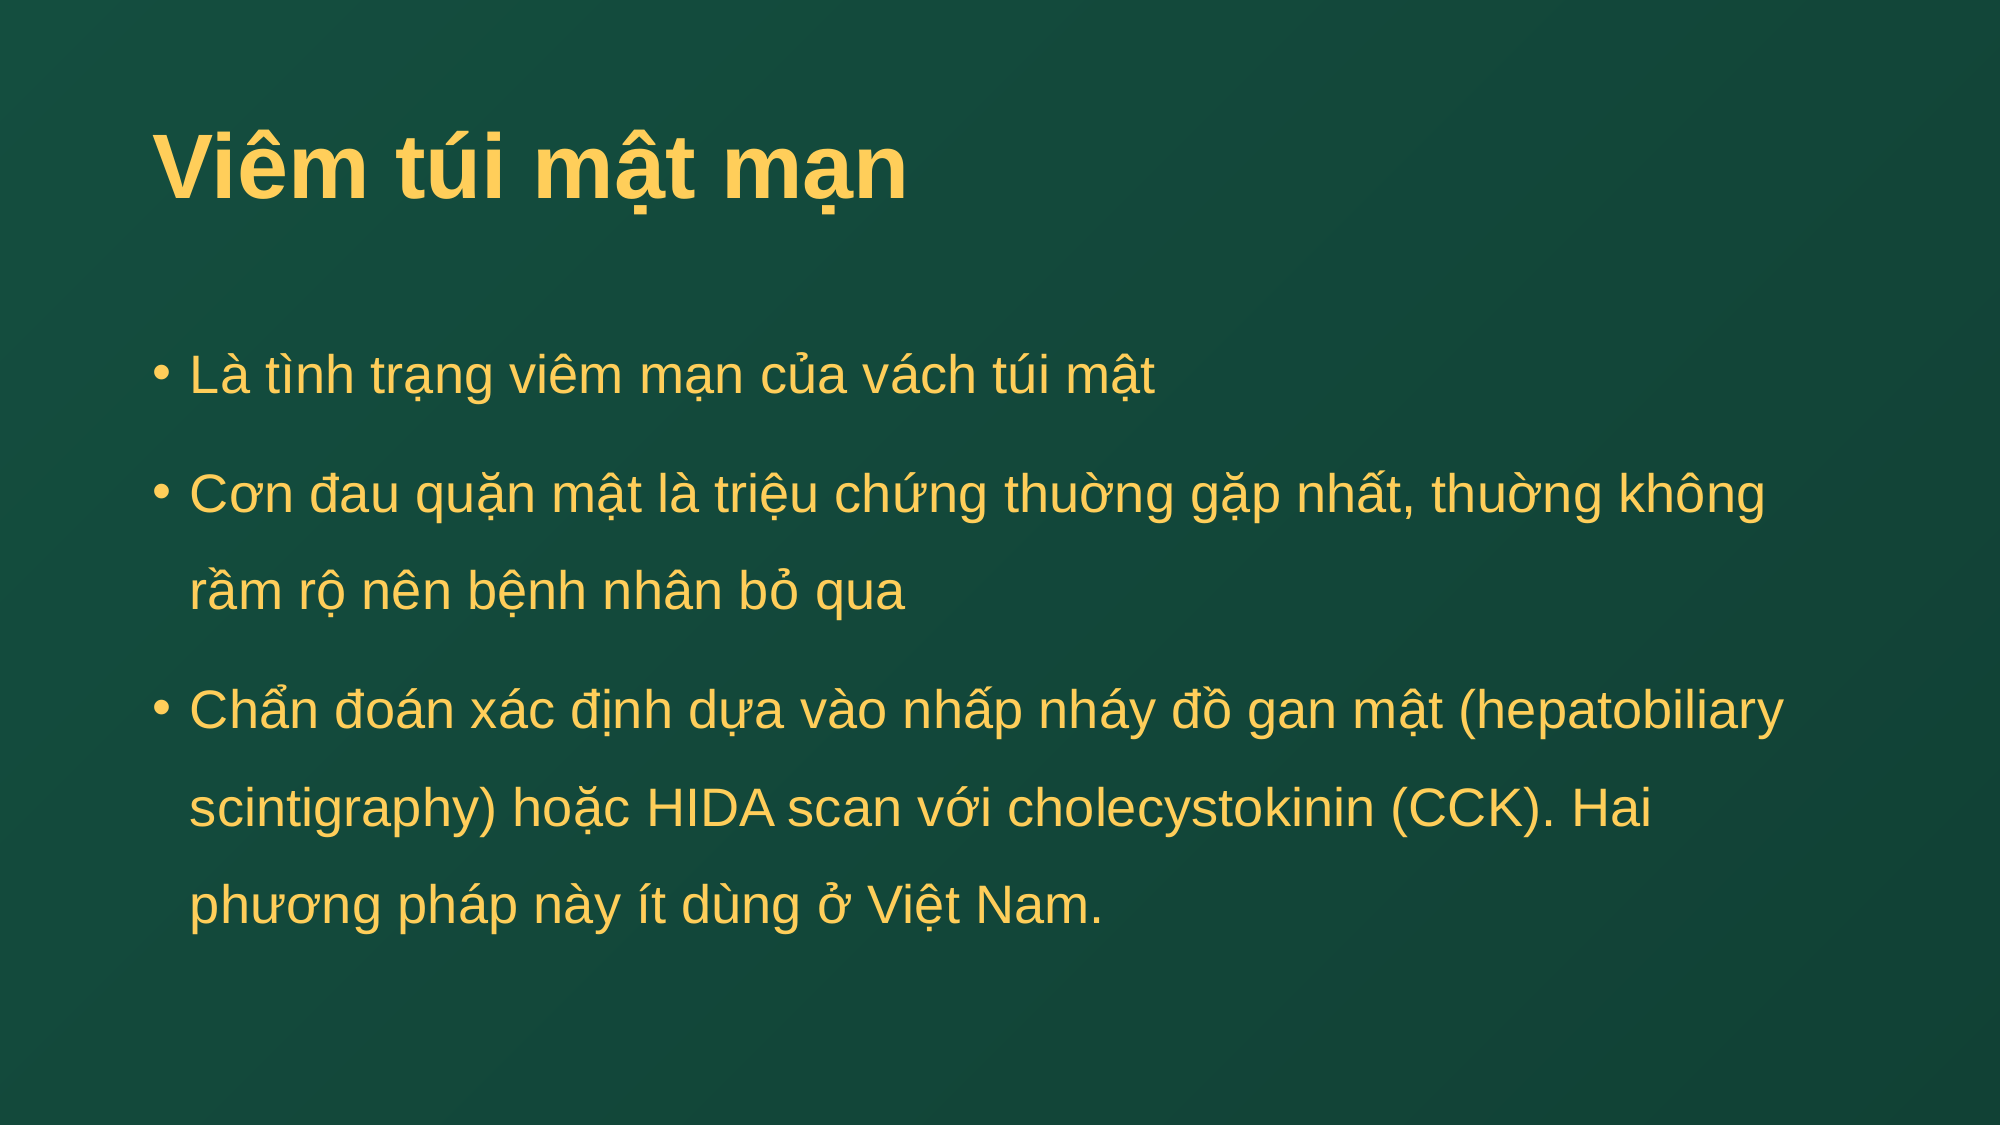

# Viêm túi mật mạn
Là tình trạng viêm mạn của vách túi mật
Cơn đau quặn mật là triệu chứng thuờng gặp nhất, thuờng không rầm rộ nên bệnh nhân bỏ qua
Chẩn đoán xác định dựa vào nhấp nháy đồ gan mật (hepatobiliary scintigraphy) hoặc HIDA scan với cholecystokinin (CCK). Hai phương pháp này ít dùng ở Việt Nam.